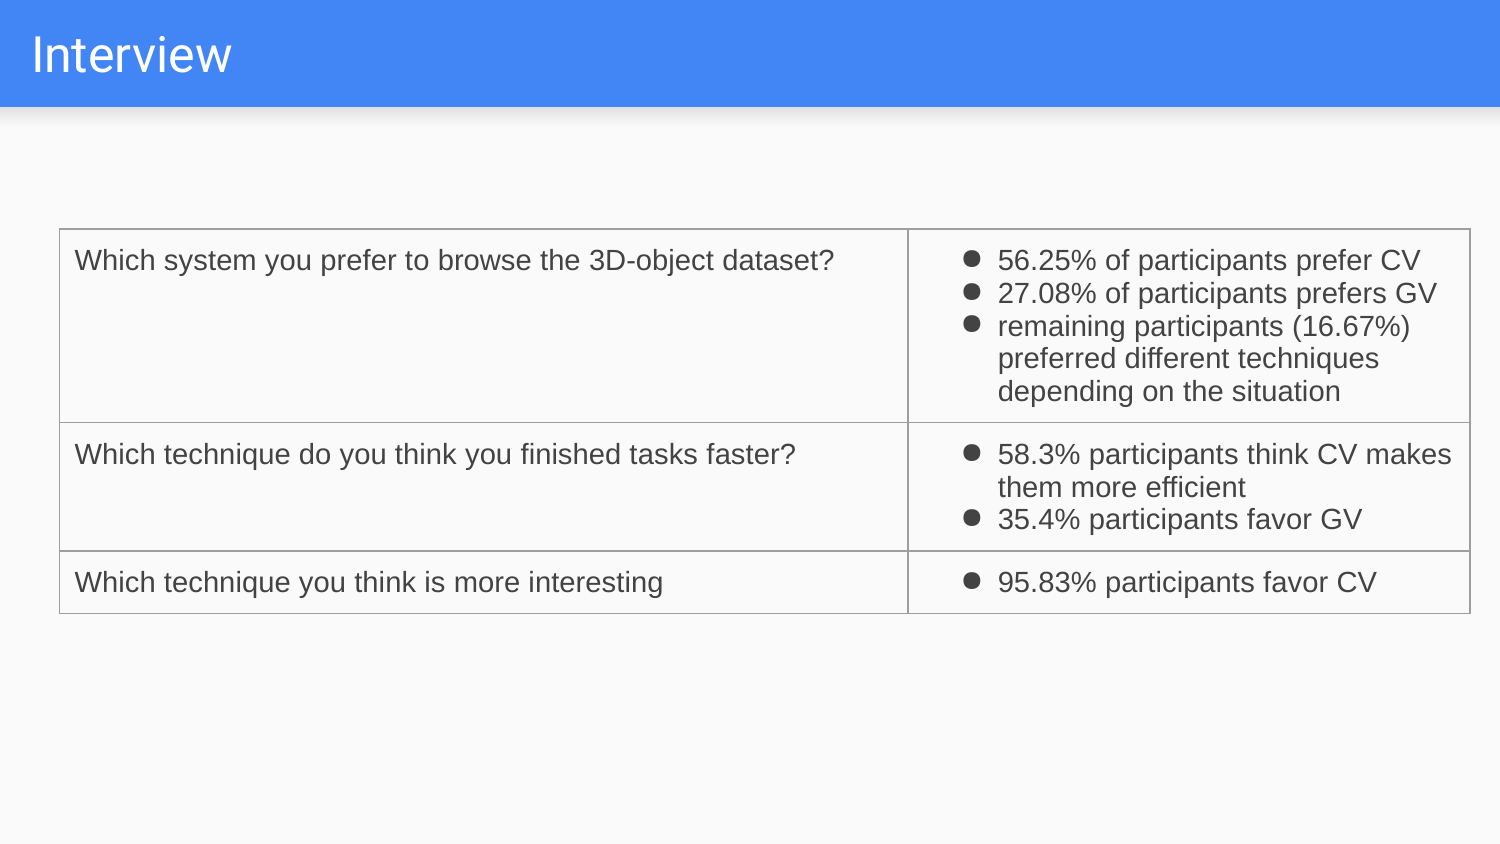

# Interview
| Which system you prefer to browse the 3D-object dataset? | 56.25% of participants prefer CV 27.08% of participants prefers GV remaining participants (16.67%) preferred different techniques depending on the situation |
| --- | --- |
| Which technique do you think you finished tasks faster? | 58.3% participants think CV makes them more efficient 35.4% participants favor GV |
| Which technique you think is more interesting | 95.83% participants favor CV |